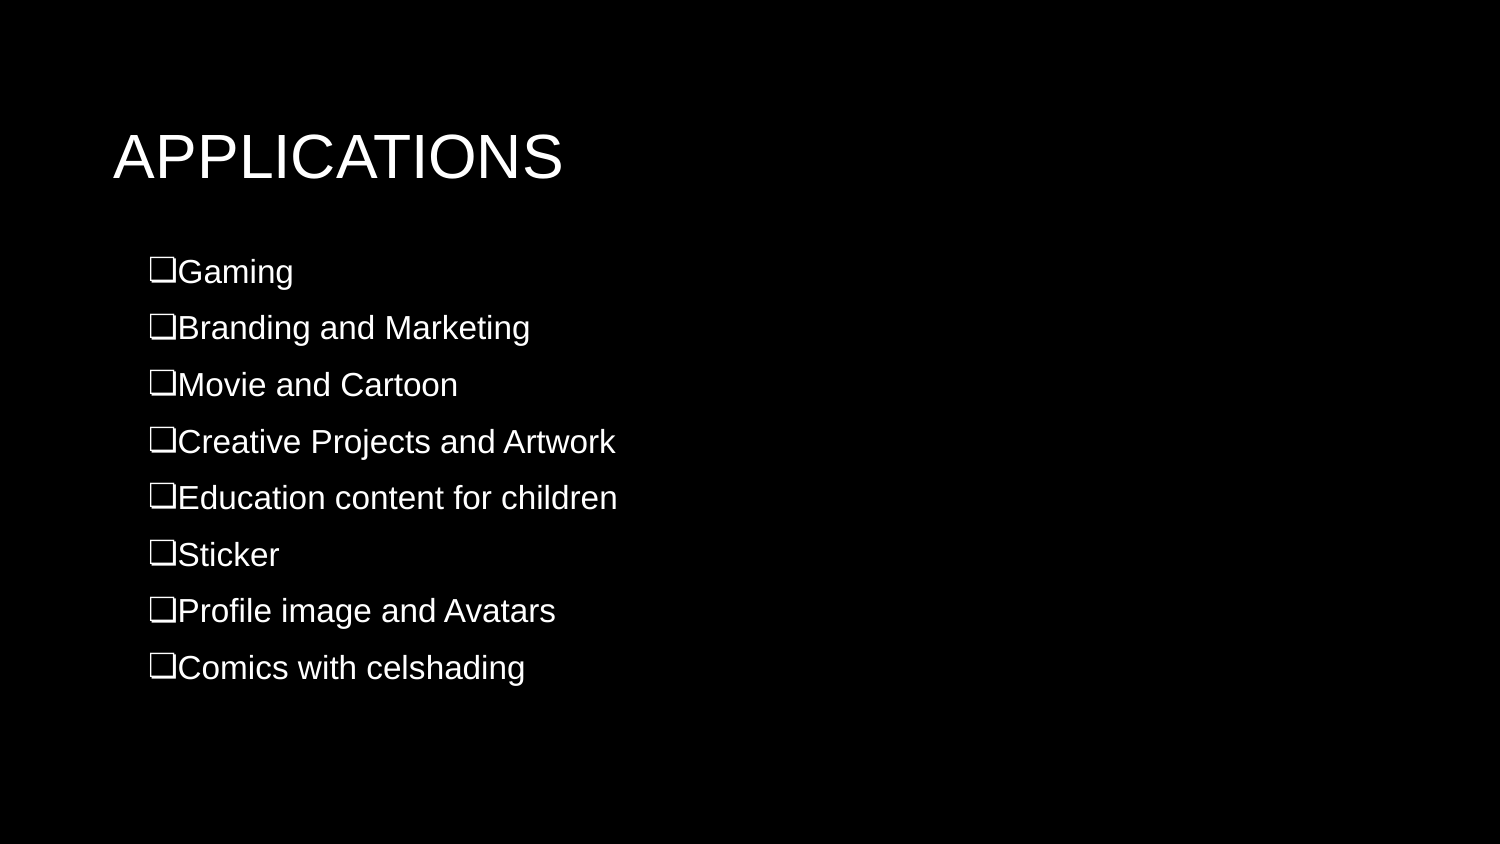

# APPLICATIONS
Gaming
Branding and Marketing
Movie and Cartoon
Creative Projects and Artwork
Education content for children
Sticker
Profile image and Avatars
Comics with celshading